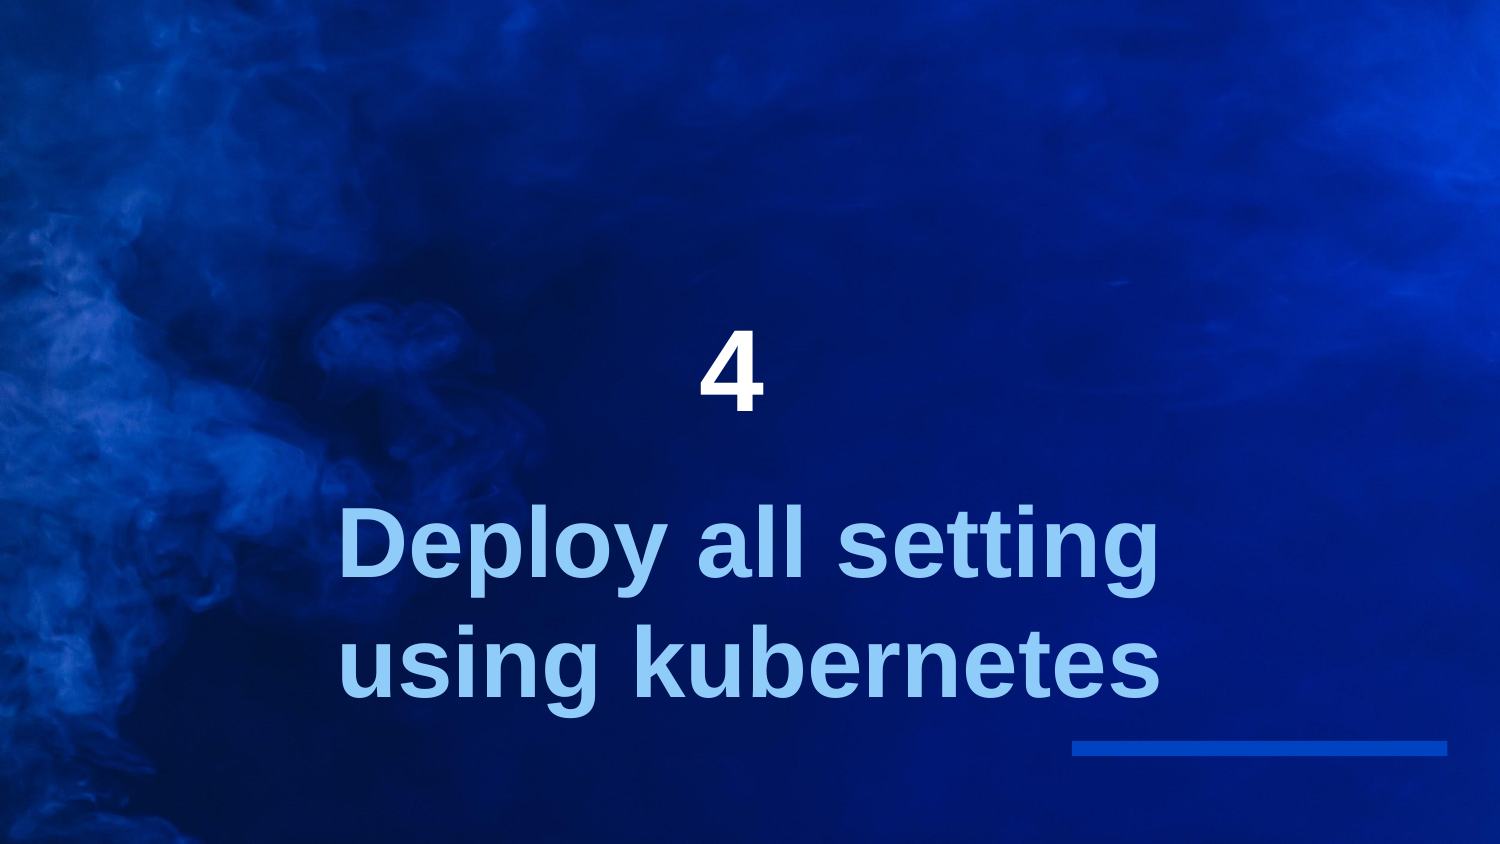

# 4
Deploy all setting using kubernetes